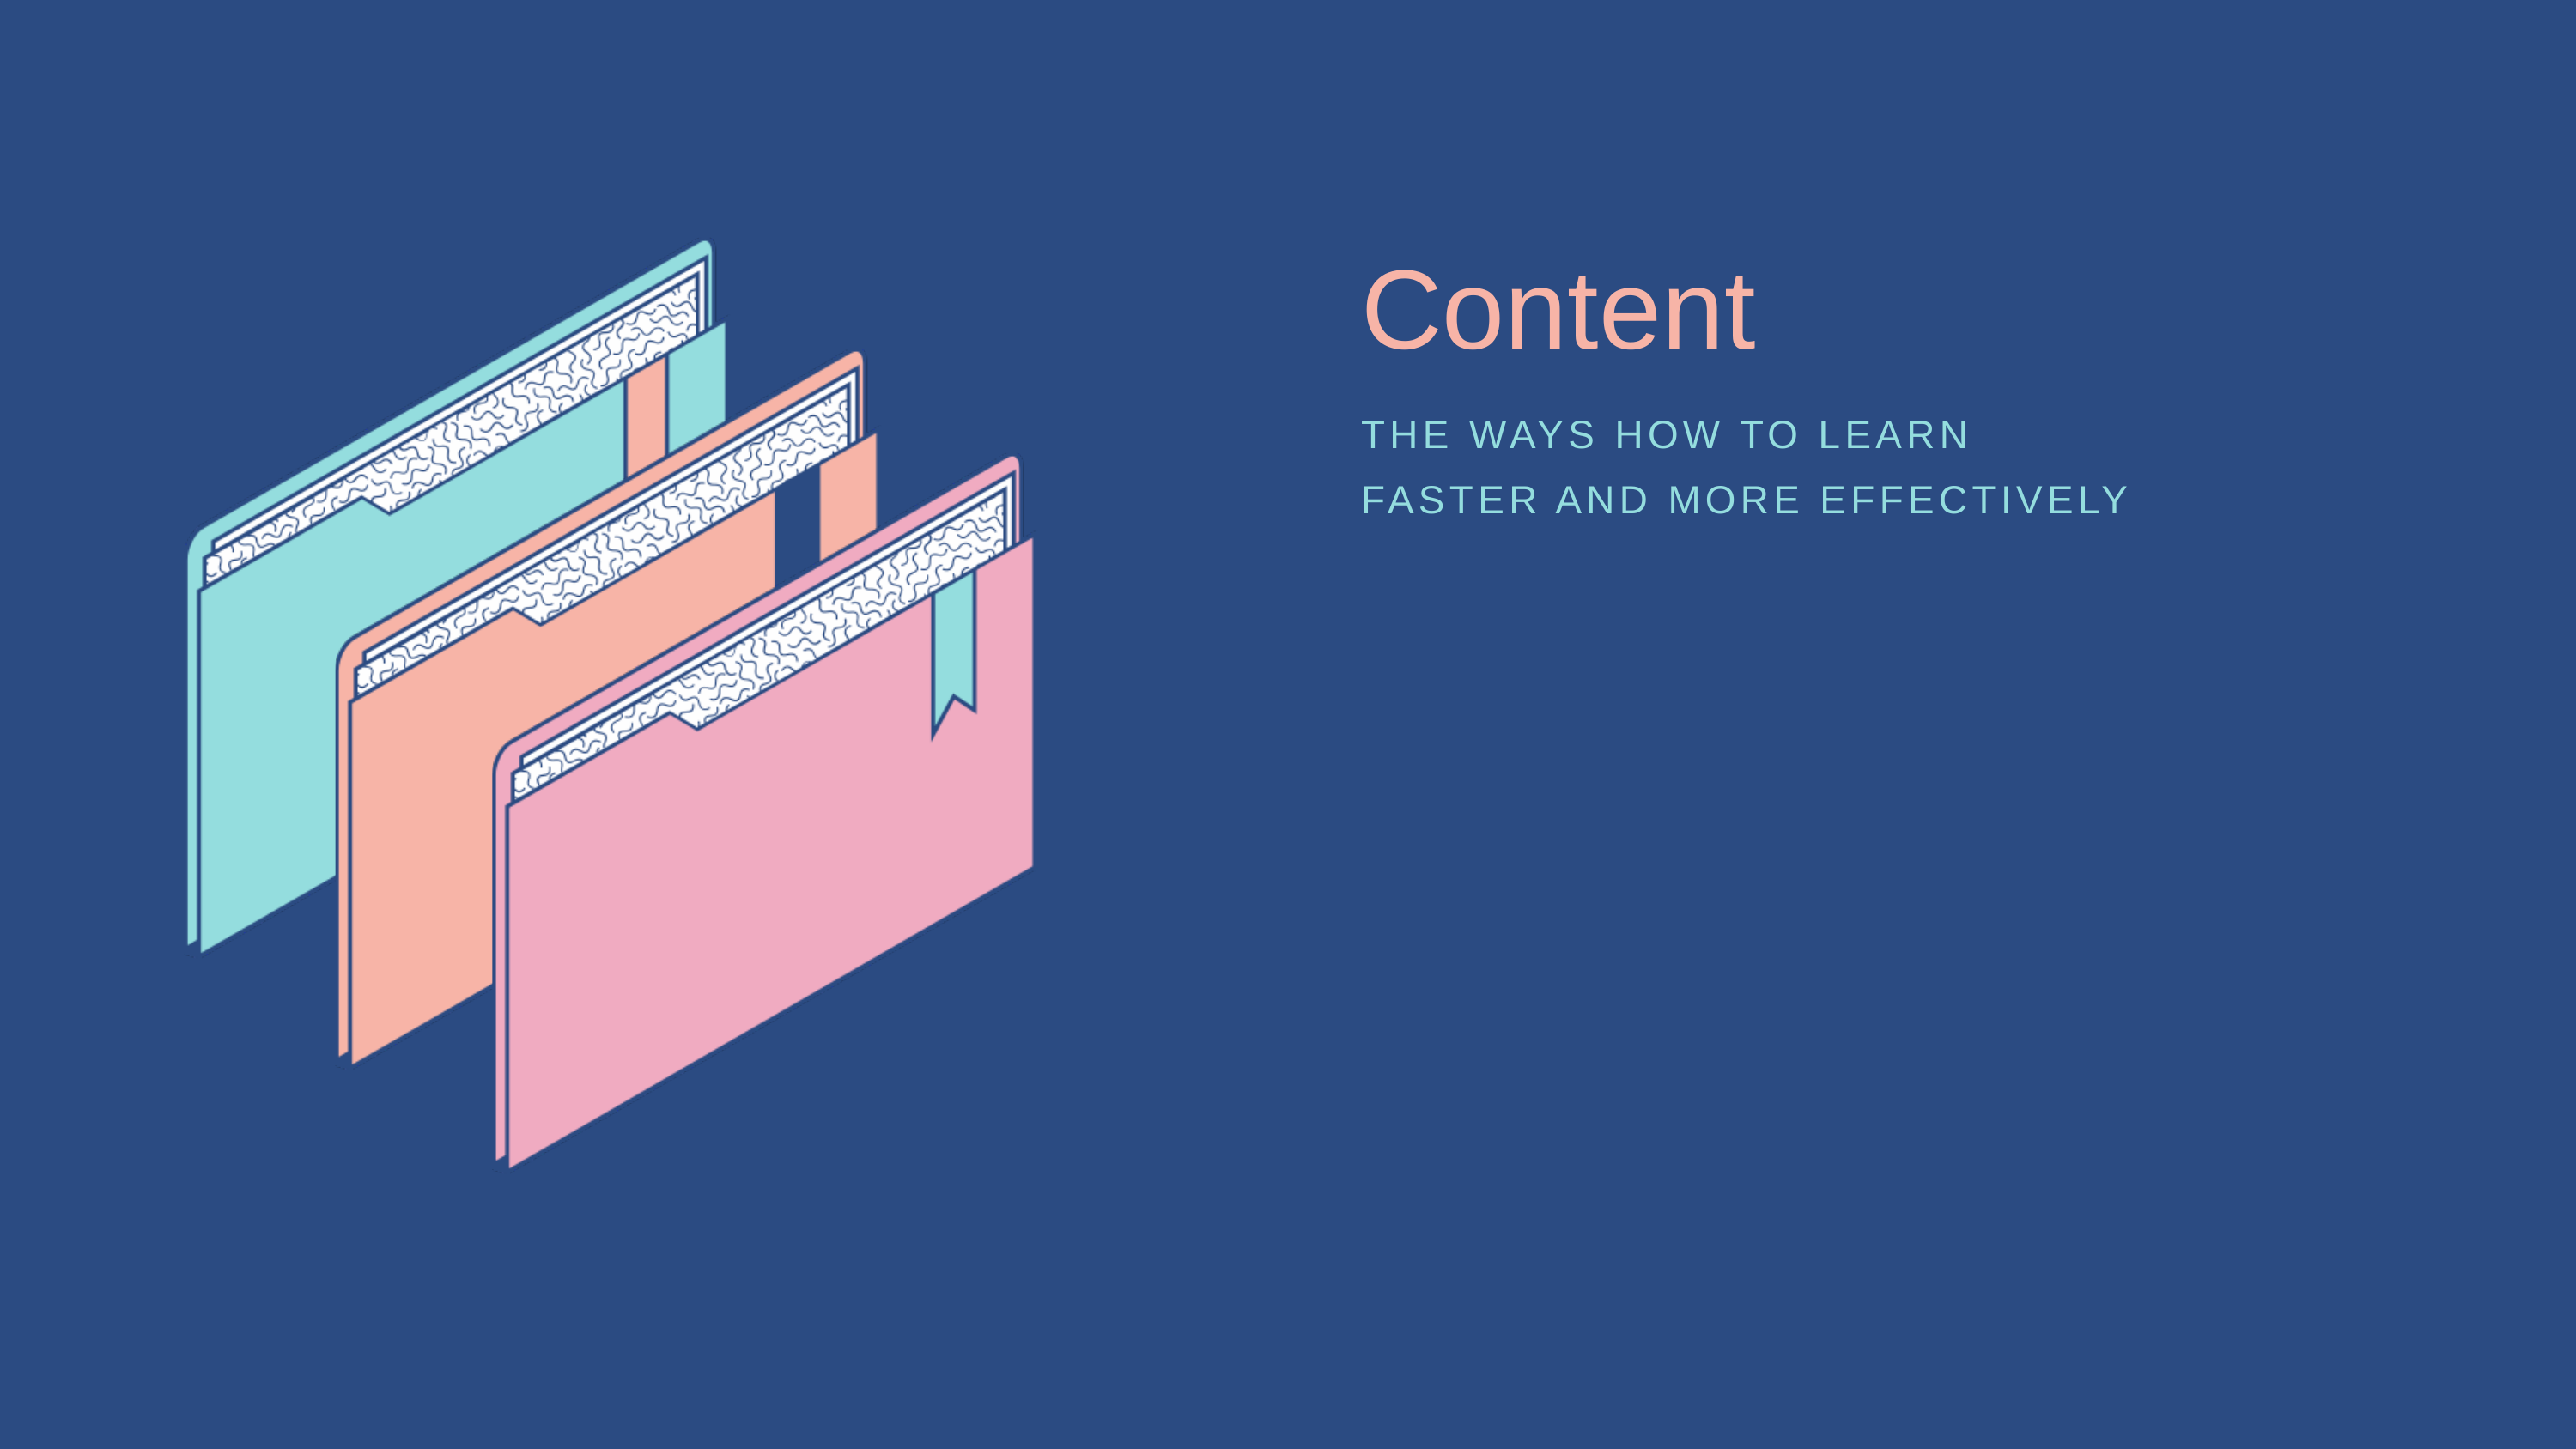

Content

THE WAYS HOW TO LEARN FASTER AND MORE EFFECTIVELY